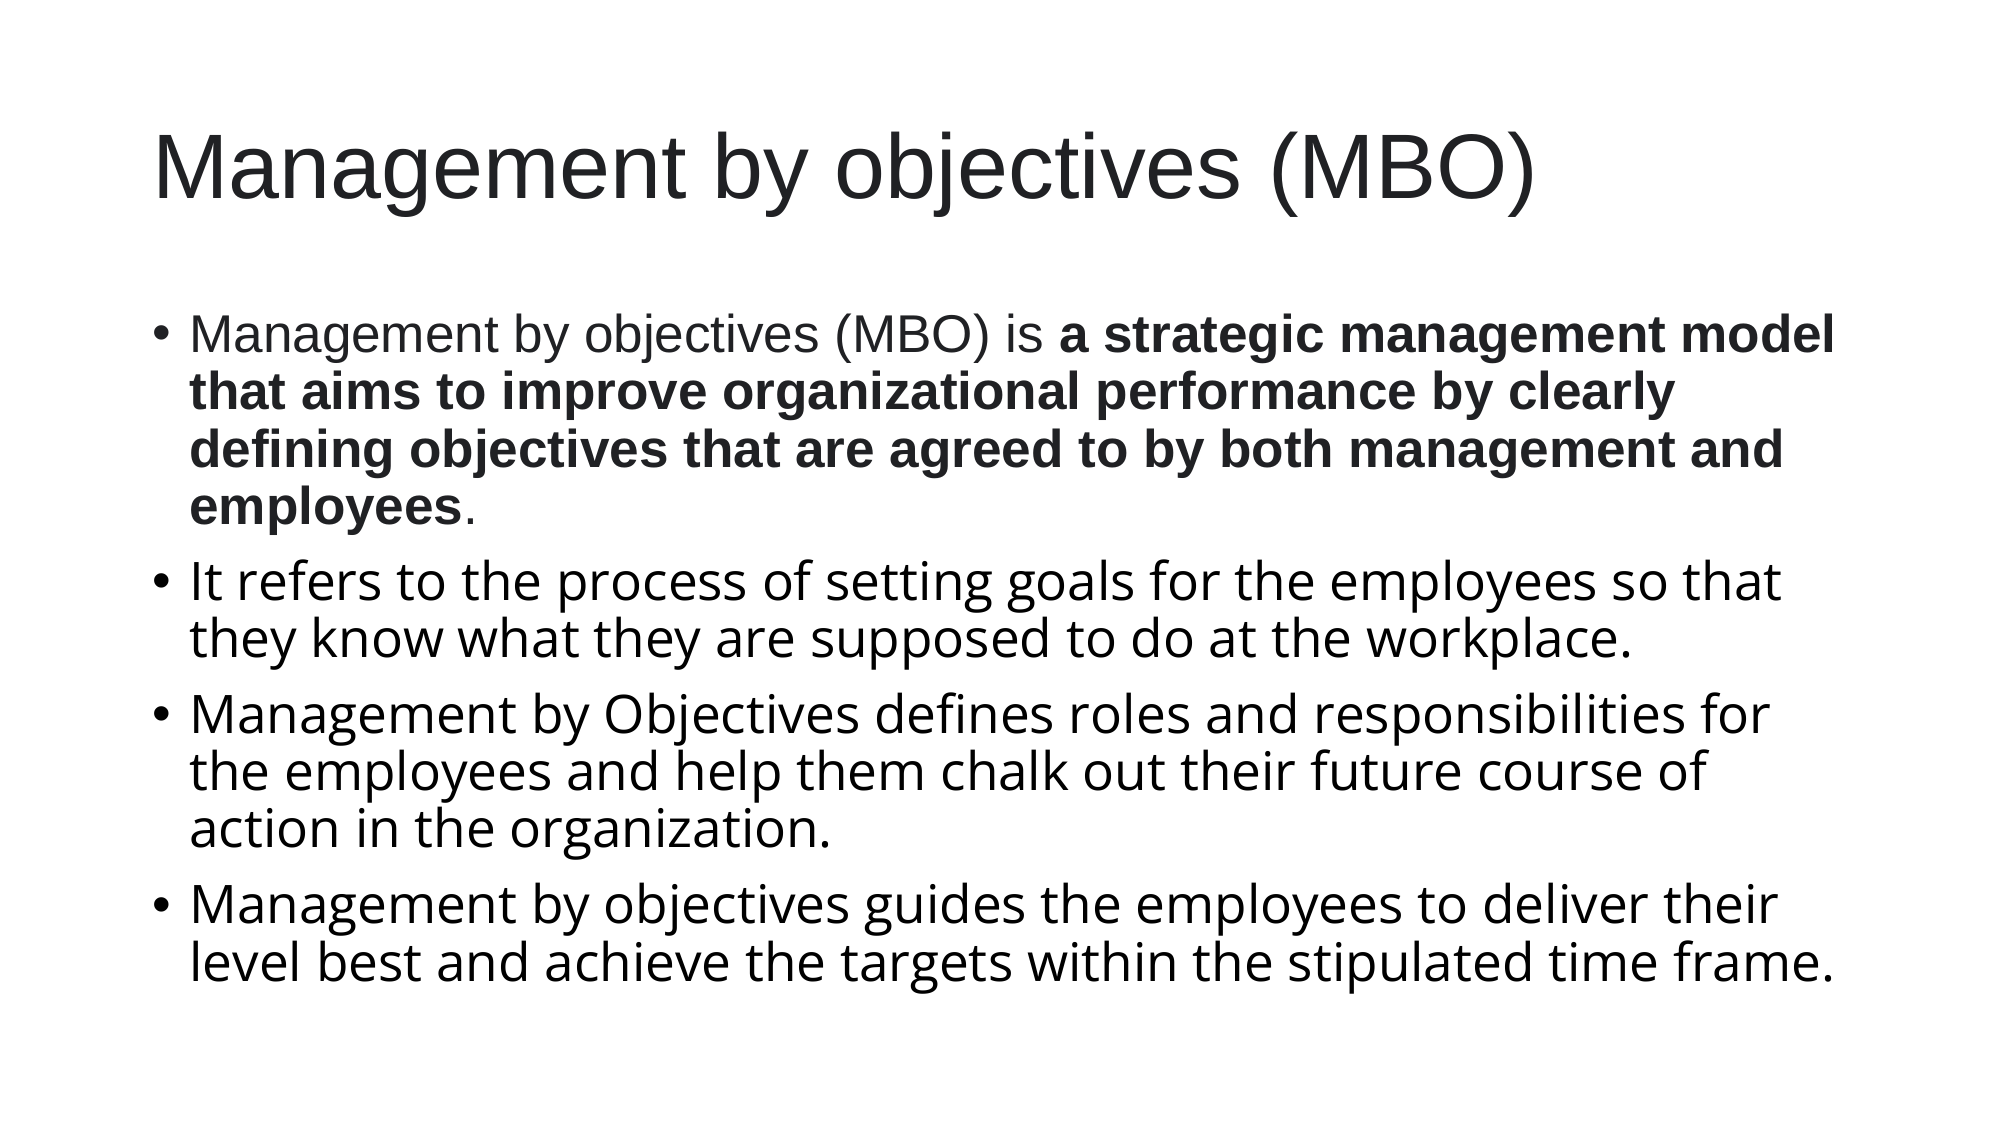

# Management by objectives (MBO)
Management by objectives (MBO) is a strategic management model that aims to improve organizational performance by clearly defining objectives that are agreed to by both management and employees.
It refers to the process of setting goals for the employees so that they know what they are supposed to do at the workplace.
Management by Objectives defines roles and responsibilities for the employees and help them chalk out their future course of action in the organization.
Management by objectives guides the employees to deliver their level best and achieve the targets within the stipulated time frame.